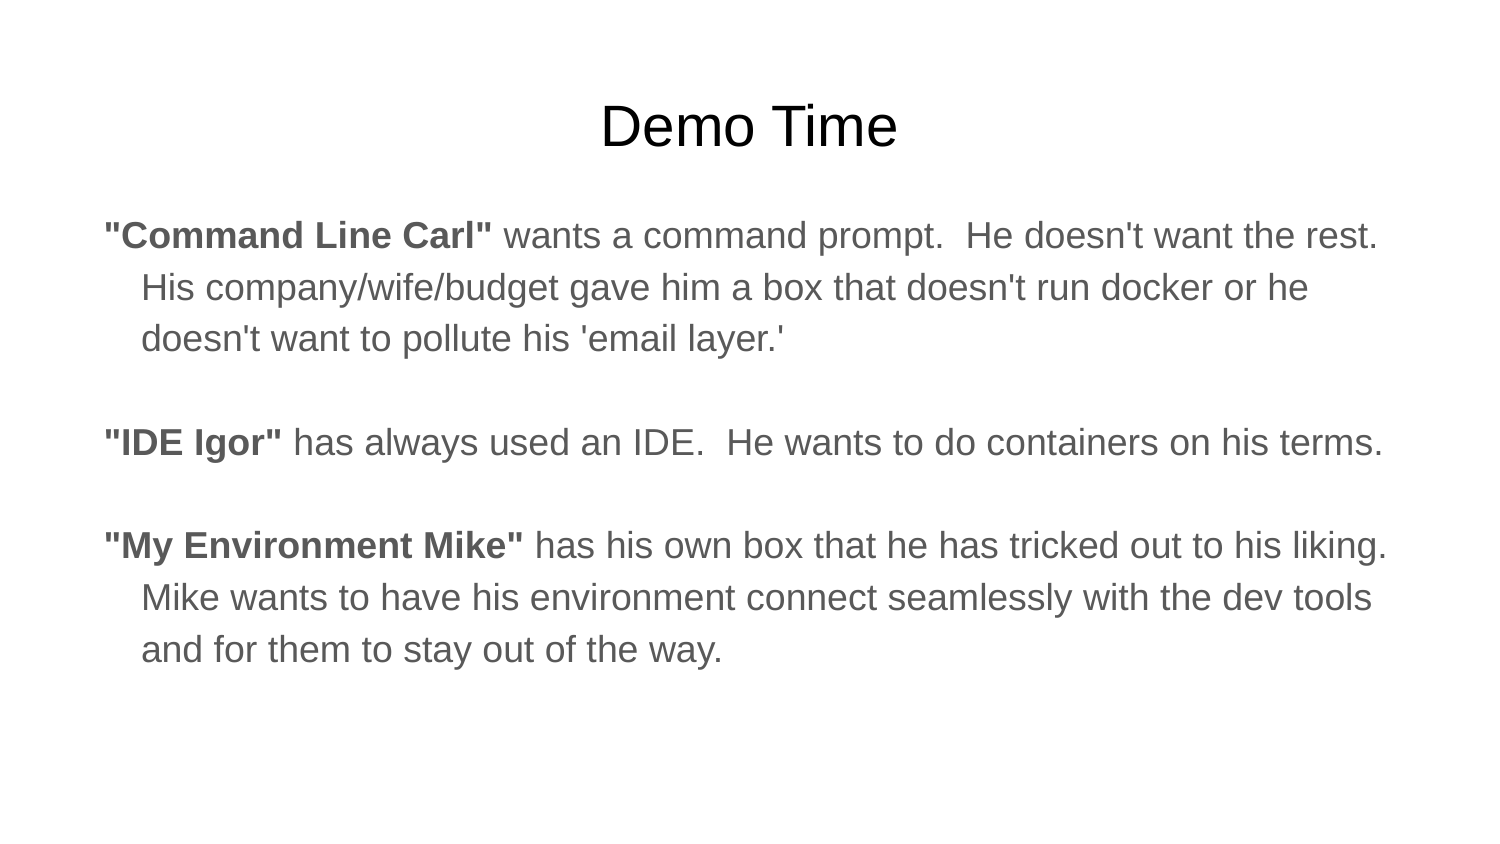

# Demo Time
"Command Line Carl" wants a command prompt.  He doesn't want the rest.  His company/wife/budget gave him a box that doesn't run docker or he doesn't want to pollute his 'email layer.'

"IDE Igor" has always used an IDE.  He wants to do containers on his terms.

"My Environment Mike" has his own box that he has tricked out to his liking.  Mike wants to have his environment connect seamlessly with the dev tools and for them to stay out of the way.